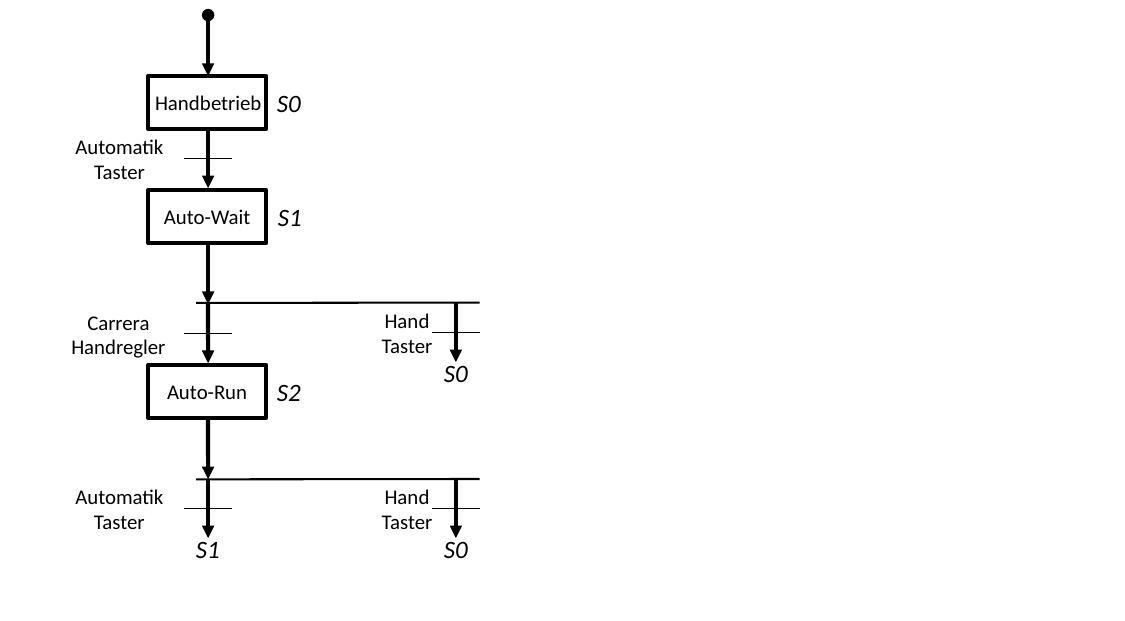

S0
Handbetrieb
Automatik Taster

S1
Auto-Wait
Hand
Taster
Carrera Handregler
S0

S2
Auto-Run
Automatik Taster
Hand
Taster
S1
S0